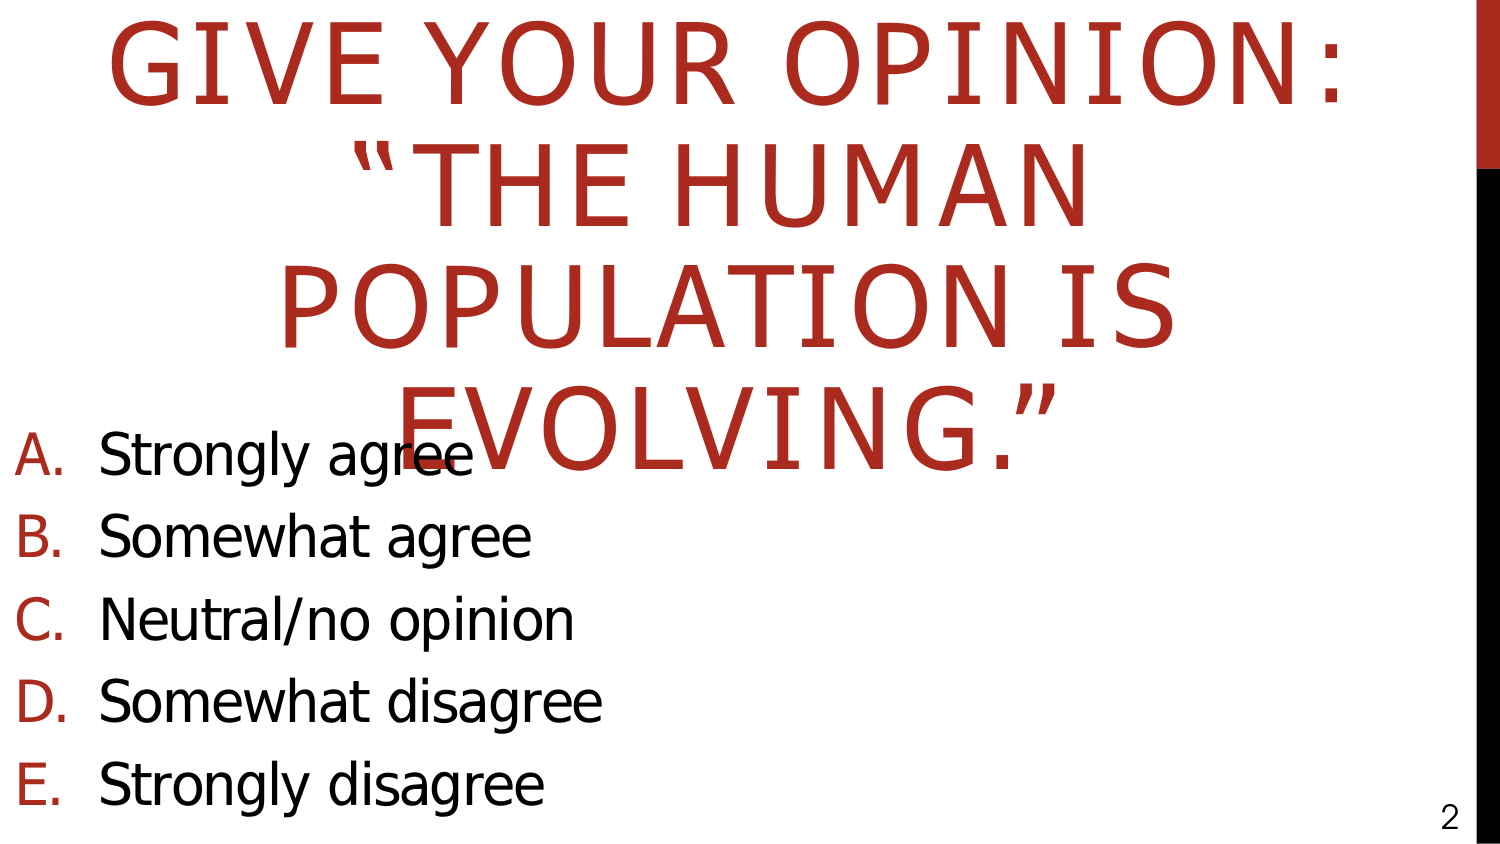

# Give your opinion: “The human population is evolving.”
Strongly agree
Somewhat agree
Neutral/no opinion
Somewhat disagree
Strongly disagree
2